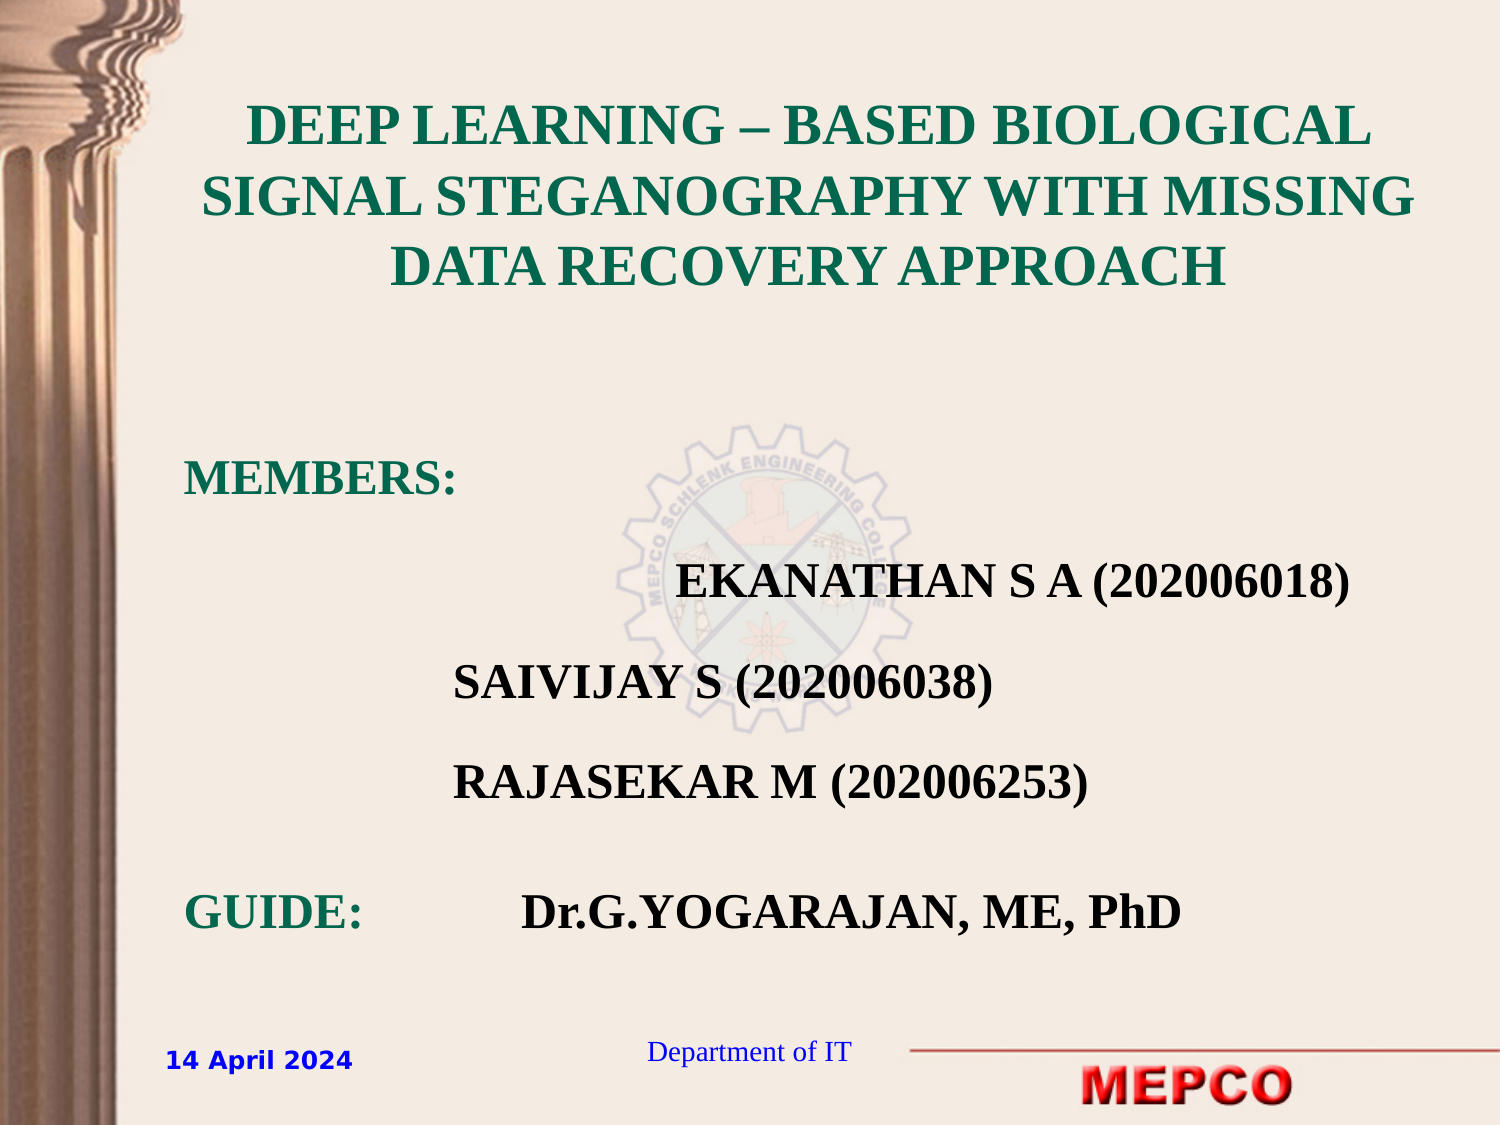

DEEP LEARNING – BASED BIOLOGICAL SIGNAL STEGANOGRAPHY WITH MISSING DATA RECOVERY APPROACH

	MEMBERS:
				    EKANATHAN S A (202006018)
                          SAIVIJAY S (202006038)
                          RAJASEKAR M (202006253)

	GUIDE:	   Dr.G.YOGARAJAN, ME, PhD
Department of IT